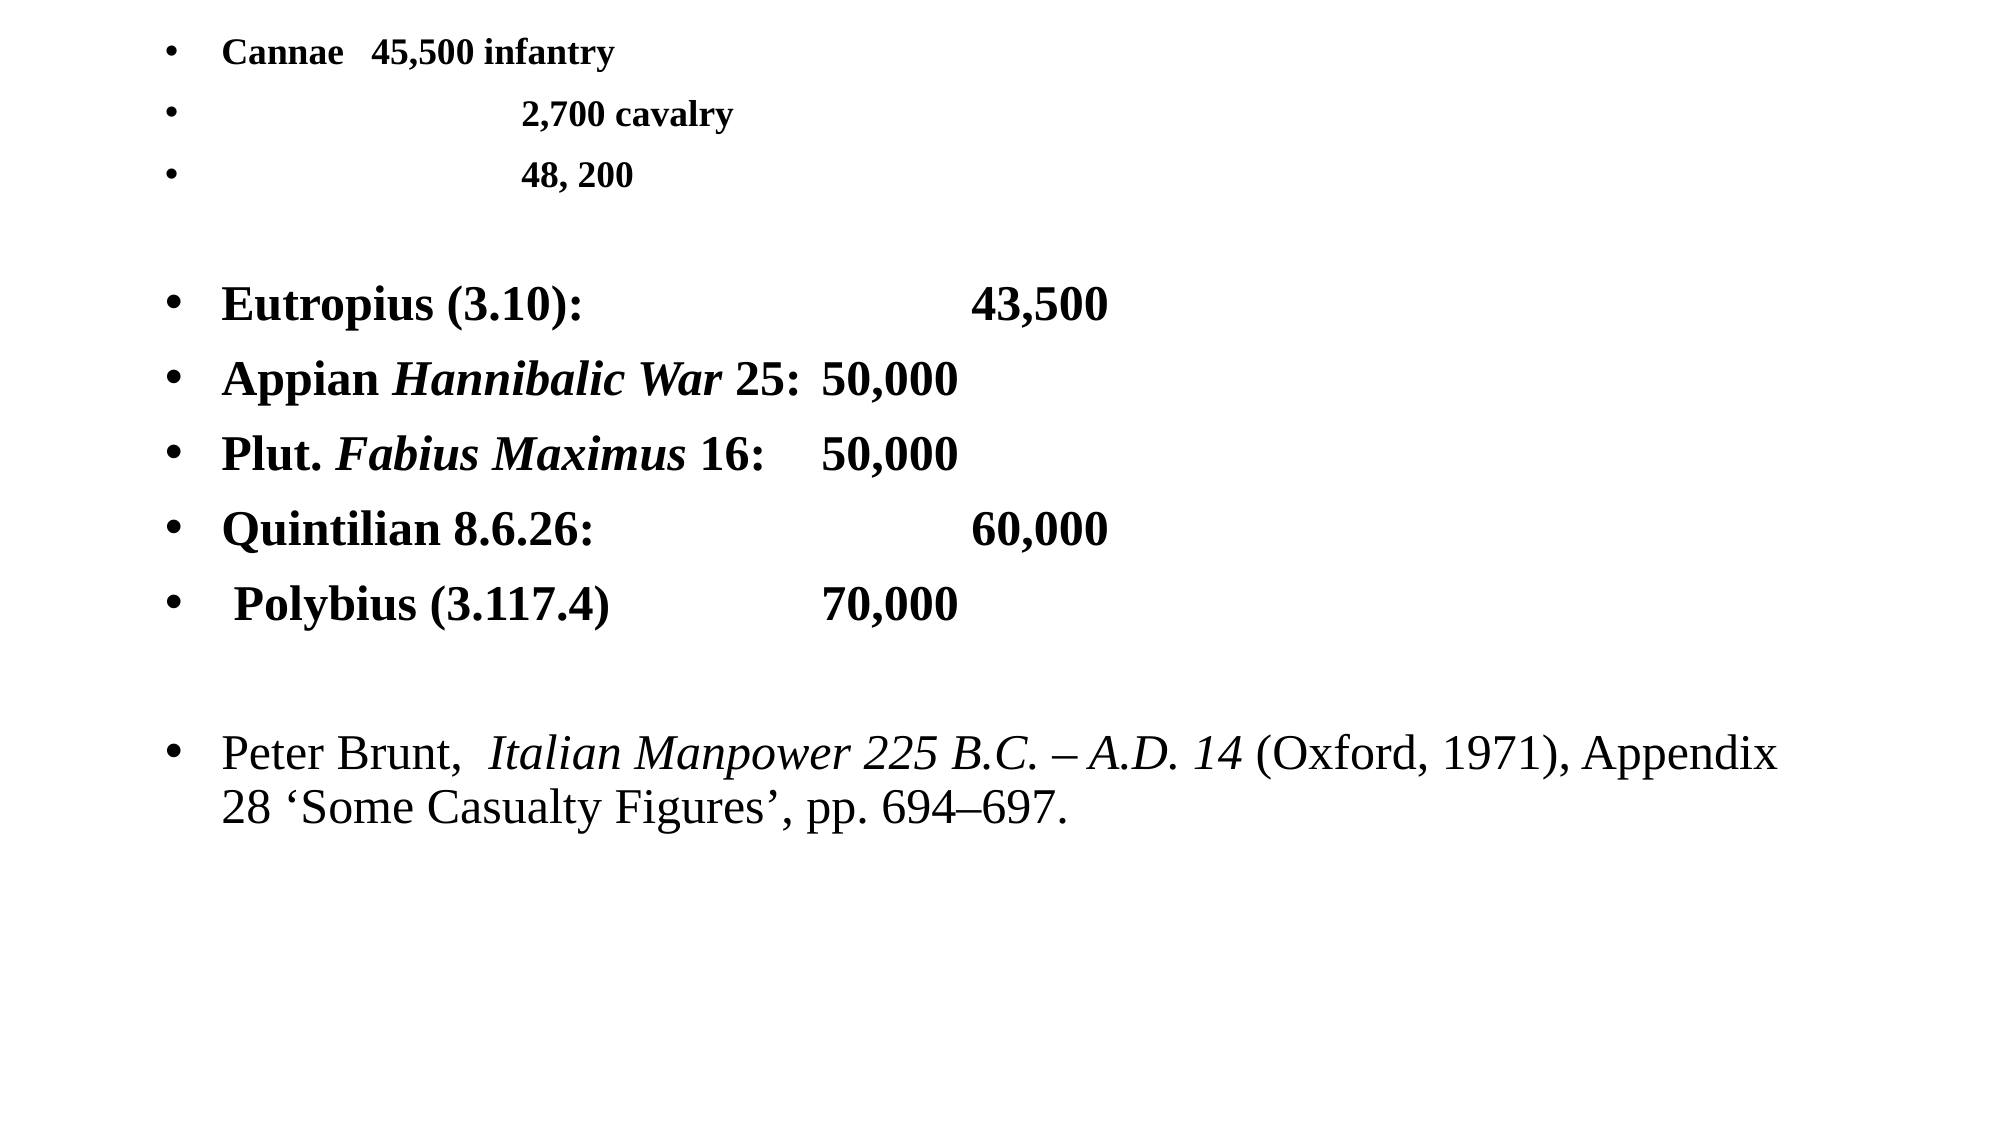

Cannae 	45,500 infantry
		2,700 cavalry
		48, 200

Eutropius (3.10):			43,500
Appian Hannibalic War 25: 	50,000
Plut. Fabius Maximus 16:	50,000
Quintilian 8.6.26:			60,000
 Polybius (3.117.4) 		70,000

Peter Brunt,  Italian Manpower 225 B.C. – A.D. 14 (Oxford, 1971), Appendix 28 ‘Some Casualty Figures’, pp. 694–697.

#